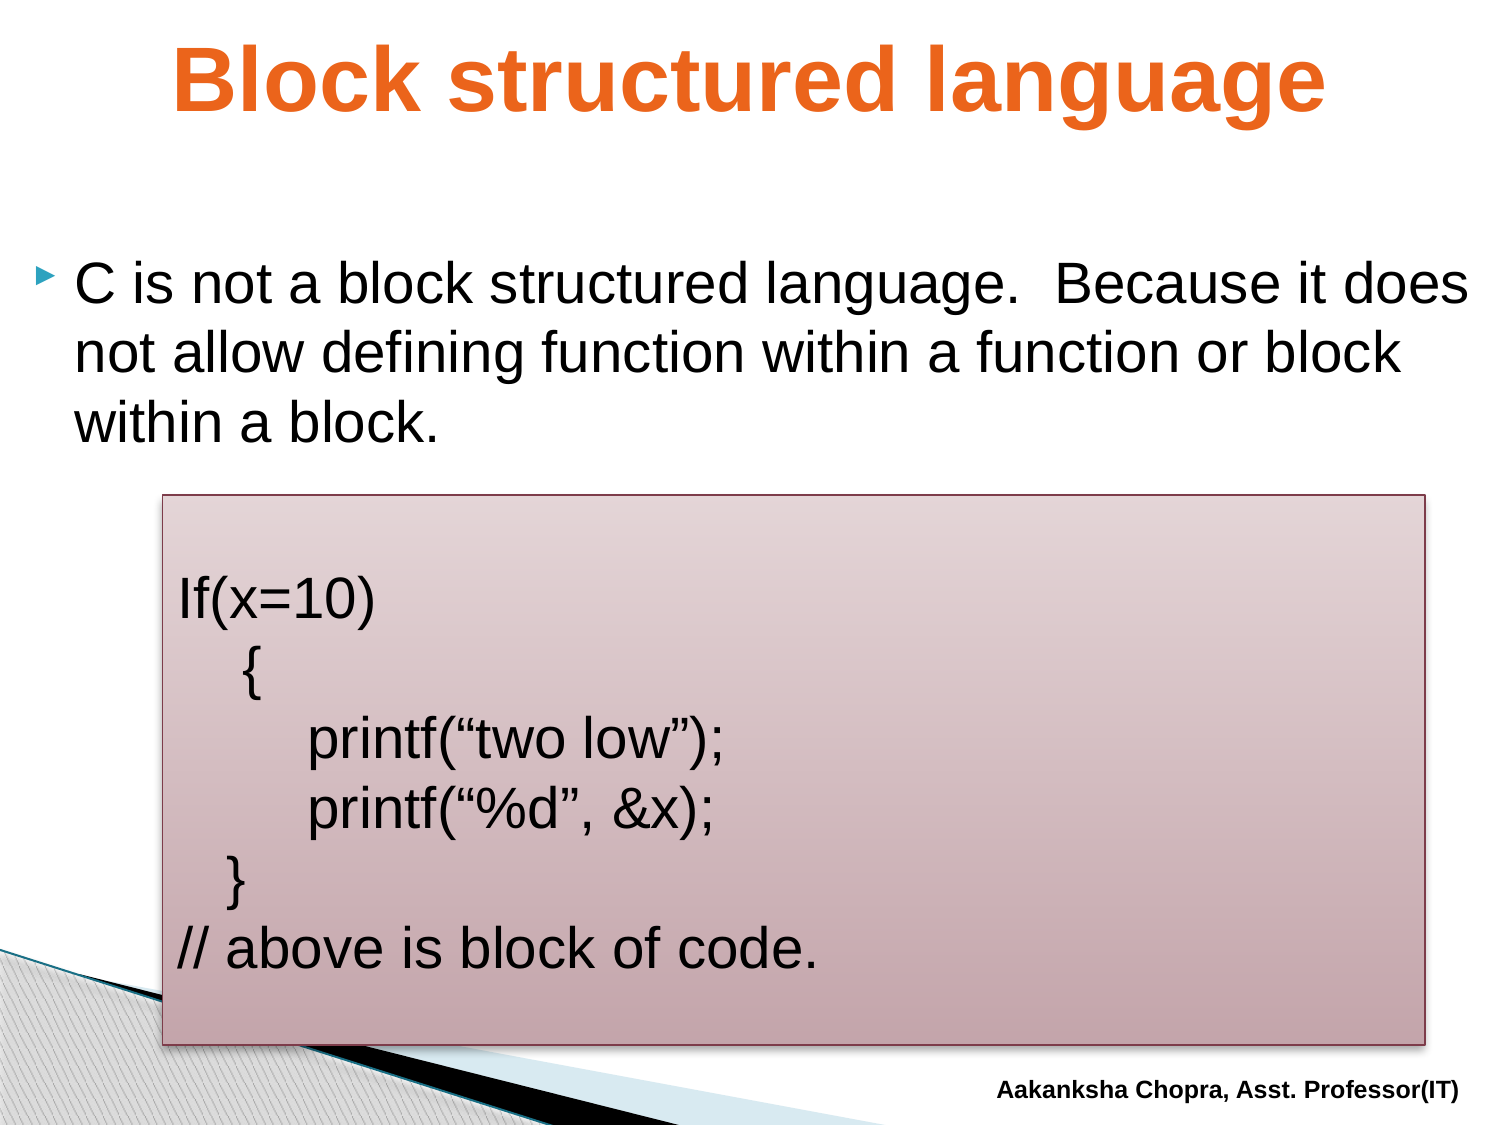

# Block structured language
C is not a block structured language.  Because it does not allow defining function within a function or block within a block.
If(x=10)
    {
        printf(“two low”);
        printf(“%d”, &x);
   }
// above is block of code.
Aakanksha Chopra, Asst. Professor(IT)